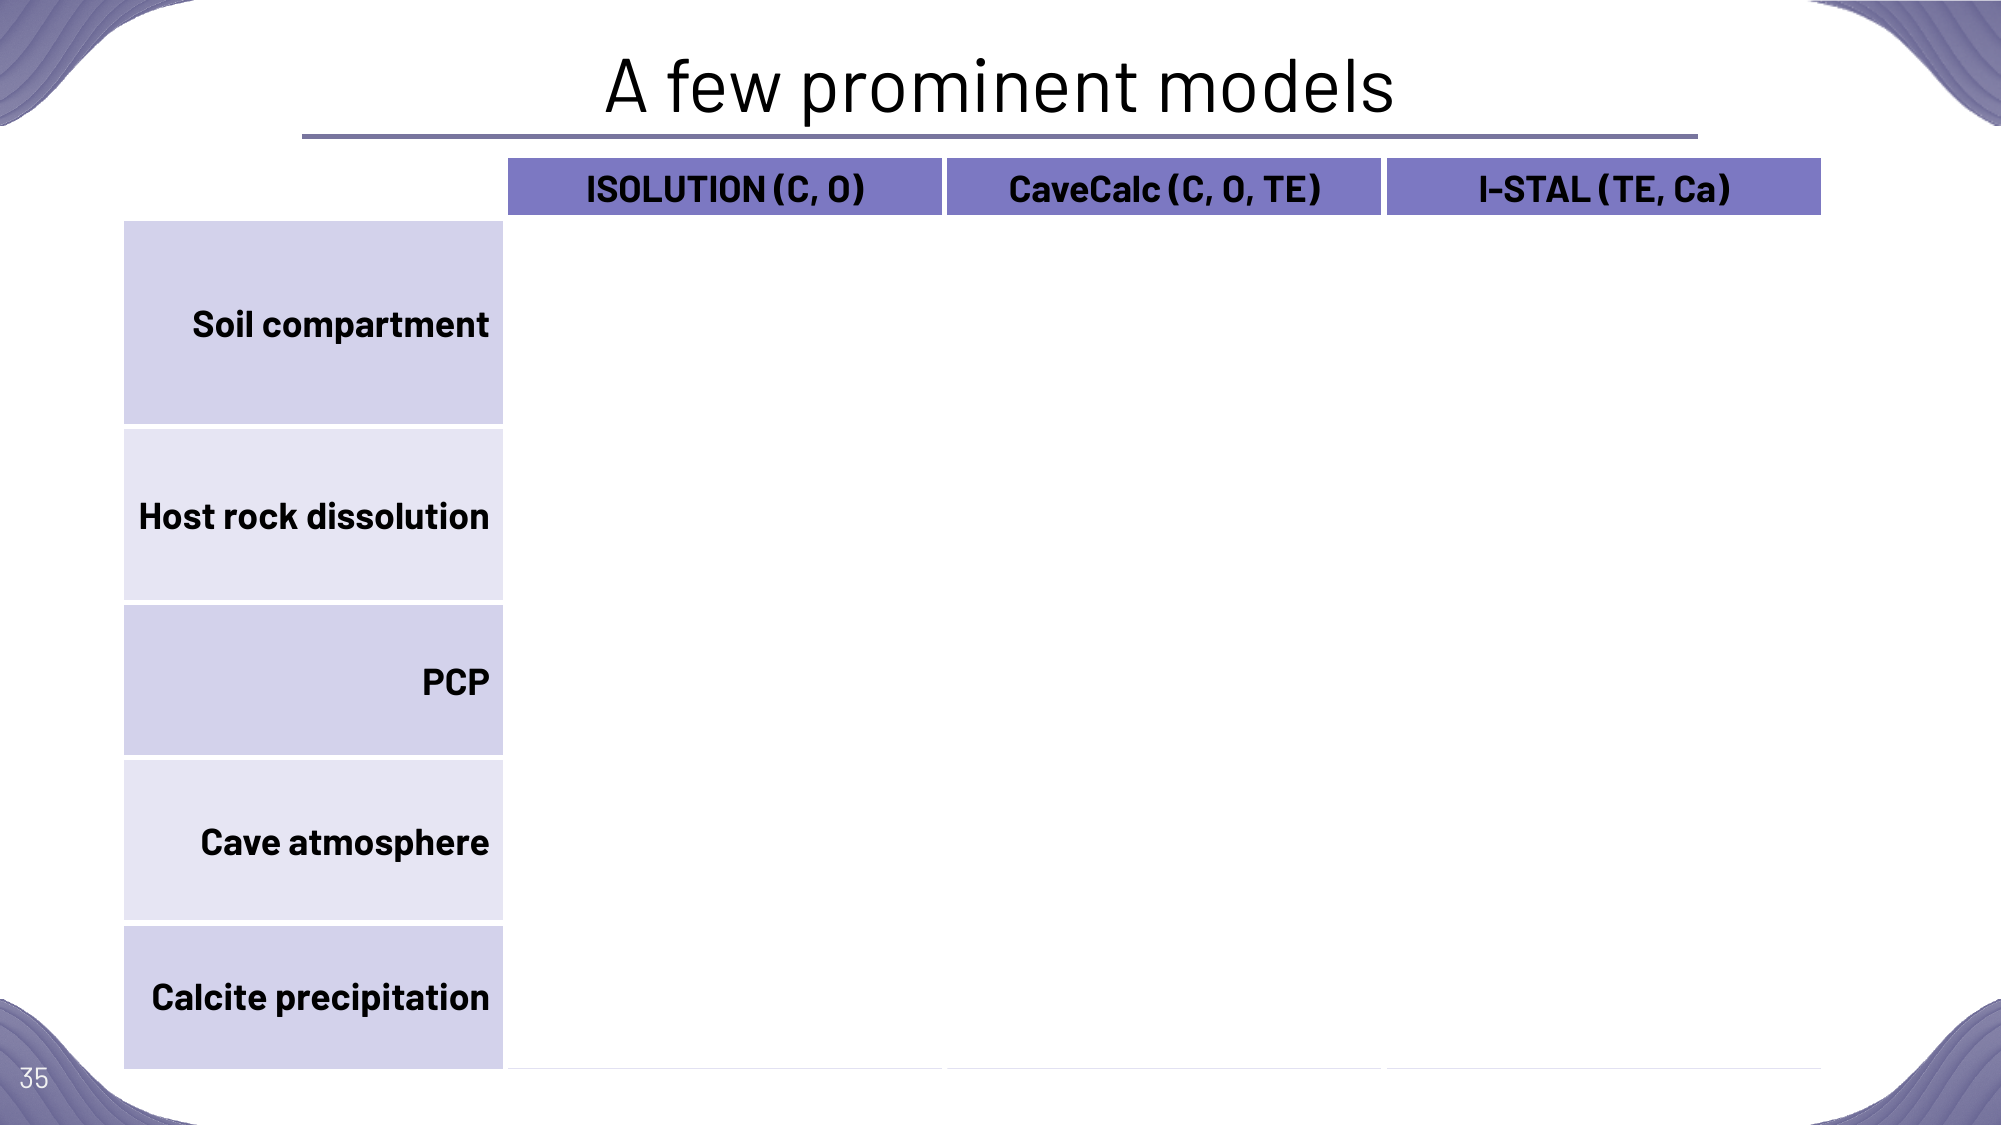

# A few prominent models
|  | ISOLUTION (C, O) | CaveCalc (C, O, TE) | I-STAL (TE, Ca) |
| --- | --- | --- | --- |
| Soil compartment |  | CO2 (g) – CO2(aq) equilibrium δ13C, CO2 mixing mechanistic solution chemistry (PHREEQC) | Estimate initial Ca and TE content of dripwater Variable soil/vs host rock contributions considered |
| Host rock dissolution |  | Open or semi-open system Calcite reprecipitation mechanistic solution chemistry (PHREEQC) | Estimate initial Ca and TE content of dripwater |
| PCP |  | Incoporated as multi-step degassing process mechanistic solution chemistry (PHREEQC) | Loss of Ca and TEs during PCP |
| Cave atmosphere | Cave atmosphere as input Considers extensive range of parameters | Cave atmosphere as input | Cave atmosphere as input |
| Calcite precipitation | disequilibrium effects Evaporation inside the cave Drop splashing effects | degassing modes mechanistic solution chemistry (PHREEQC) | Calcite deposition rates TE, Ca partitioning |